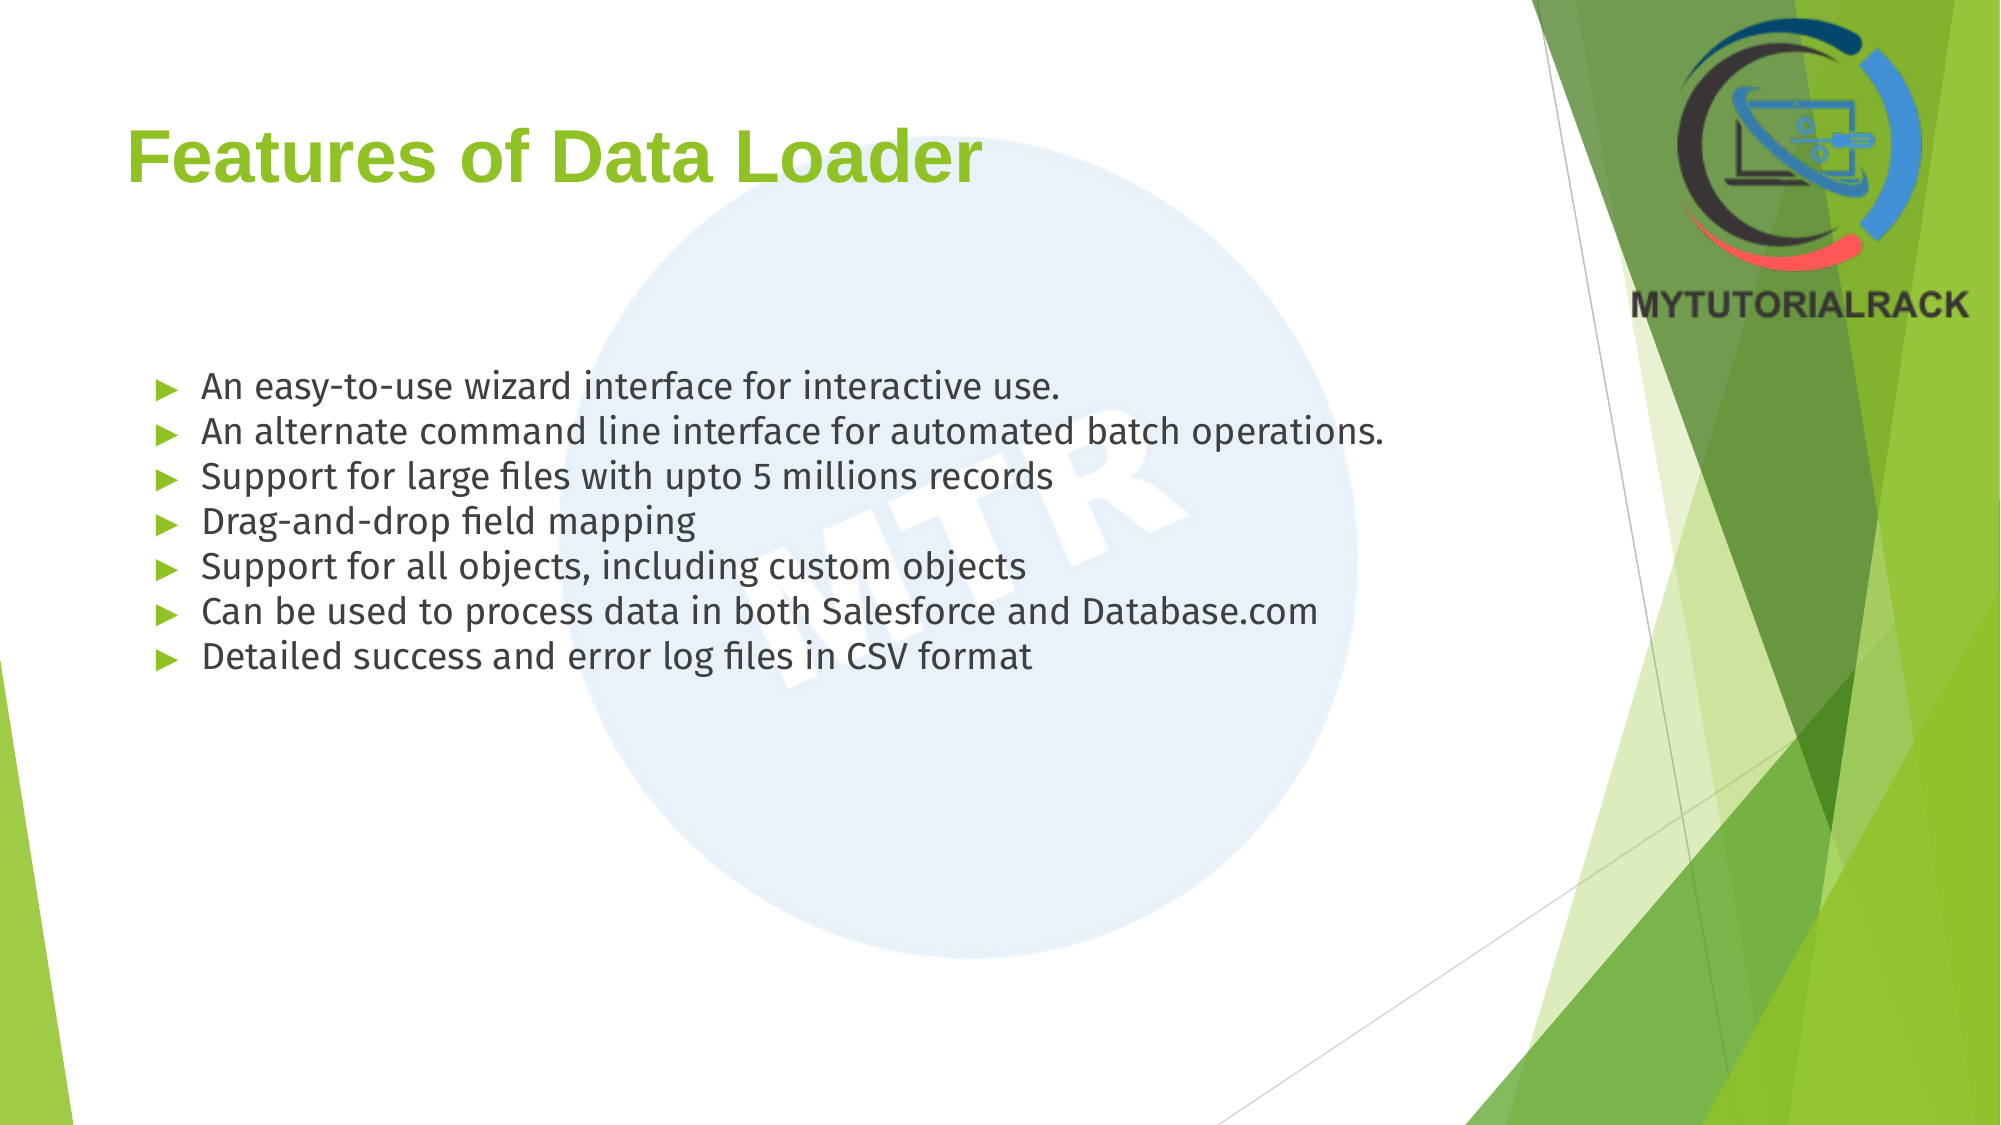

# Features of Data Loader
An easy-to-use wizard interface for interactive use.
An alternate command line interface for automated batch operations.
Support for large files with upto 5 millions records
Drag-and-drop field mapping
Support for all objects, including custom objects
Can be used to process data in both Salesforce and Database.com
Detailed success and error log files in CSV format